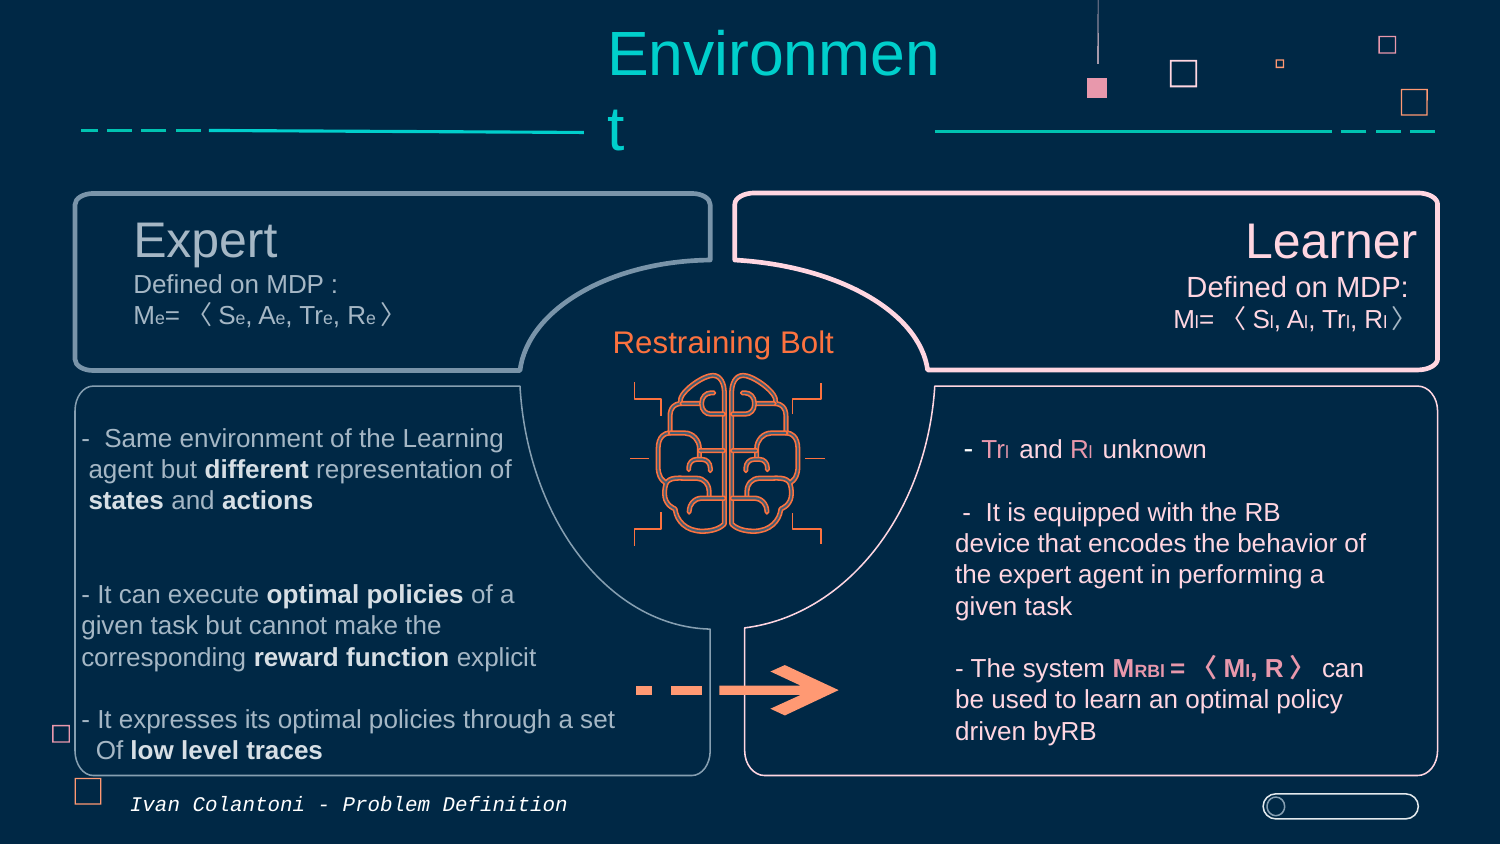

Environment
# Expert
Defined on MDP :
Me=〈Se, Ae, Tre, Re〉

Learner
Defined on MDP:
Ml=〈Sl, Al, Trl, Rl〉
Restraining Bolt

-  Same environment of the Learning
 agent but different representation of
 states and actions

- It can execute optimal policies of a
given task but cannot make the
corresponding reward function explicit

- It expresses its optimal policies through a set
  Of low level traces
 - Trl  and Rl  unknown

 -  It is equipped with the RB
device that encodes the behavior of the expert agent in performing a given task

- The system MRBl =〈Ml, R〉can be used to learn an optimal policy driven byRB

Ivan Colantoni - Problem Definition